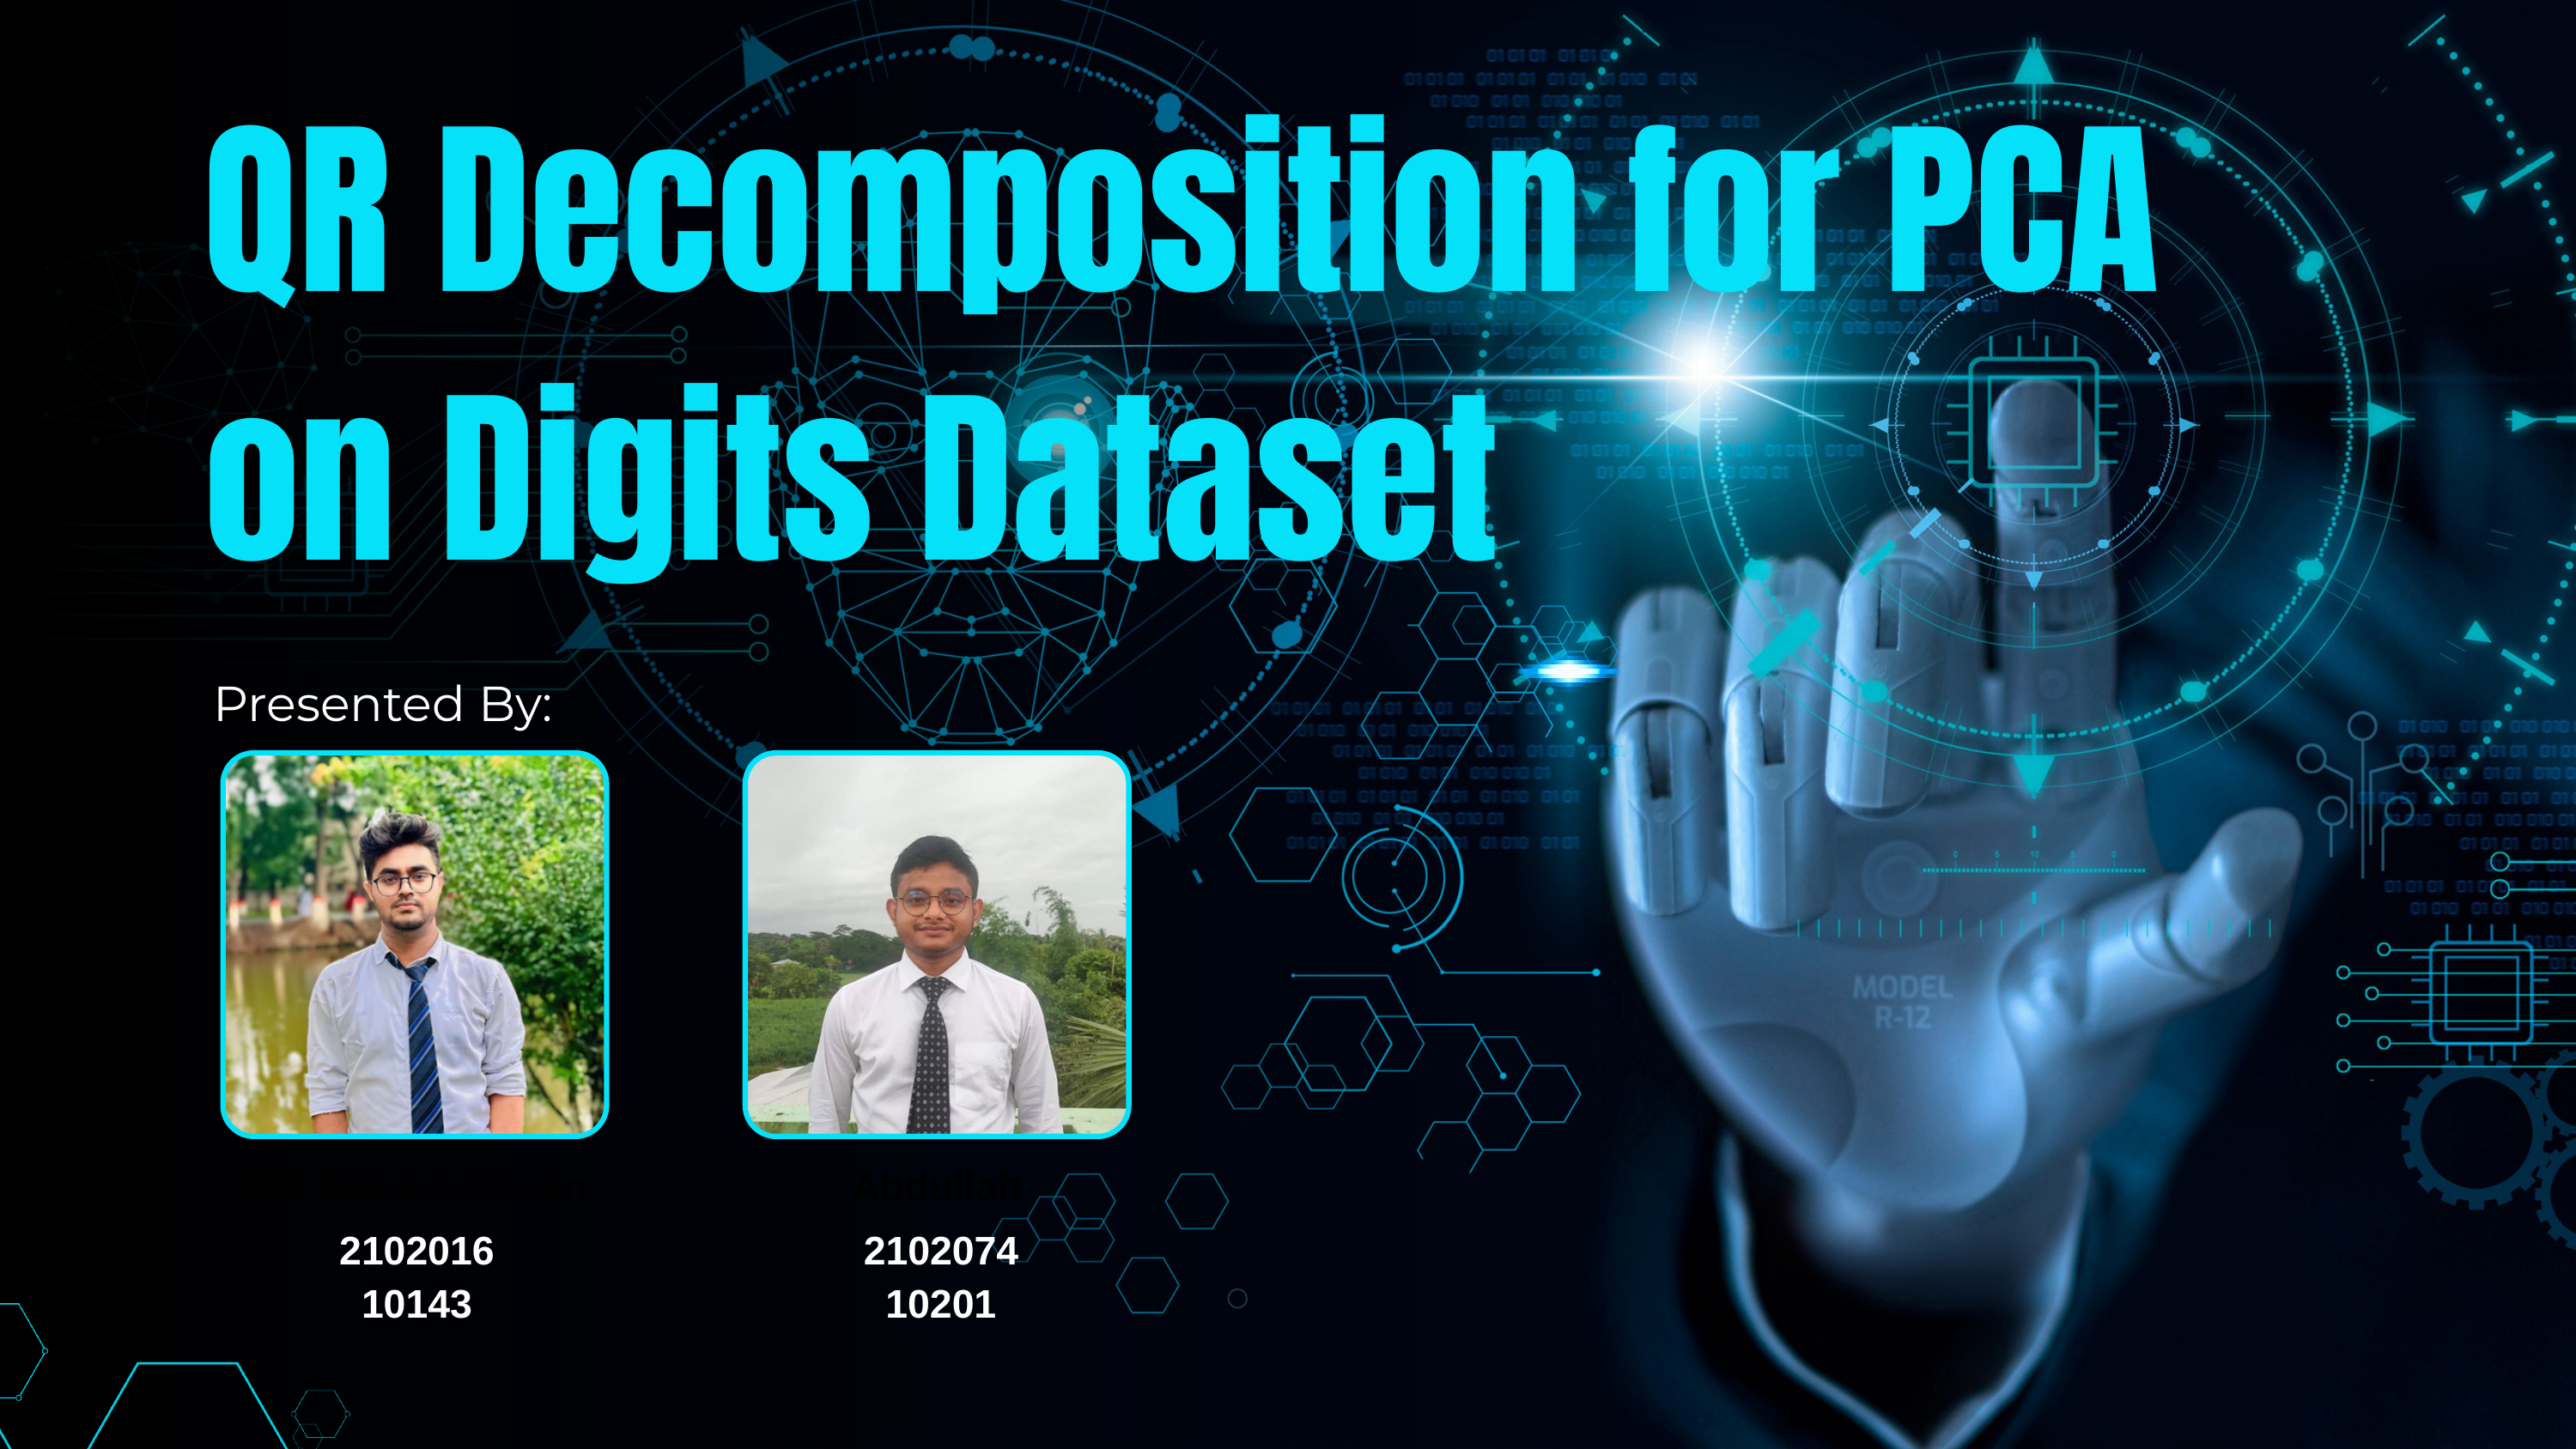

QR Decomposition for PCA on Digits Dataset

Presented By:

Md. Mehedi Hasan
        Abdullah
2102016
2102074
10143
10201